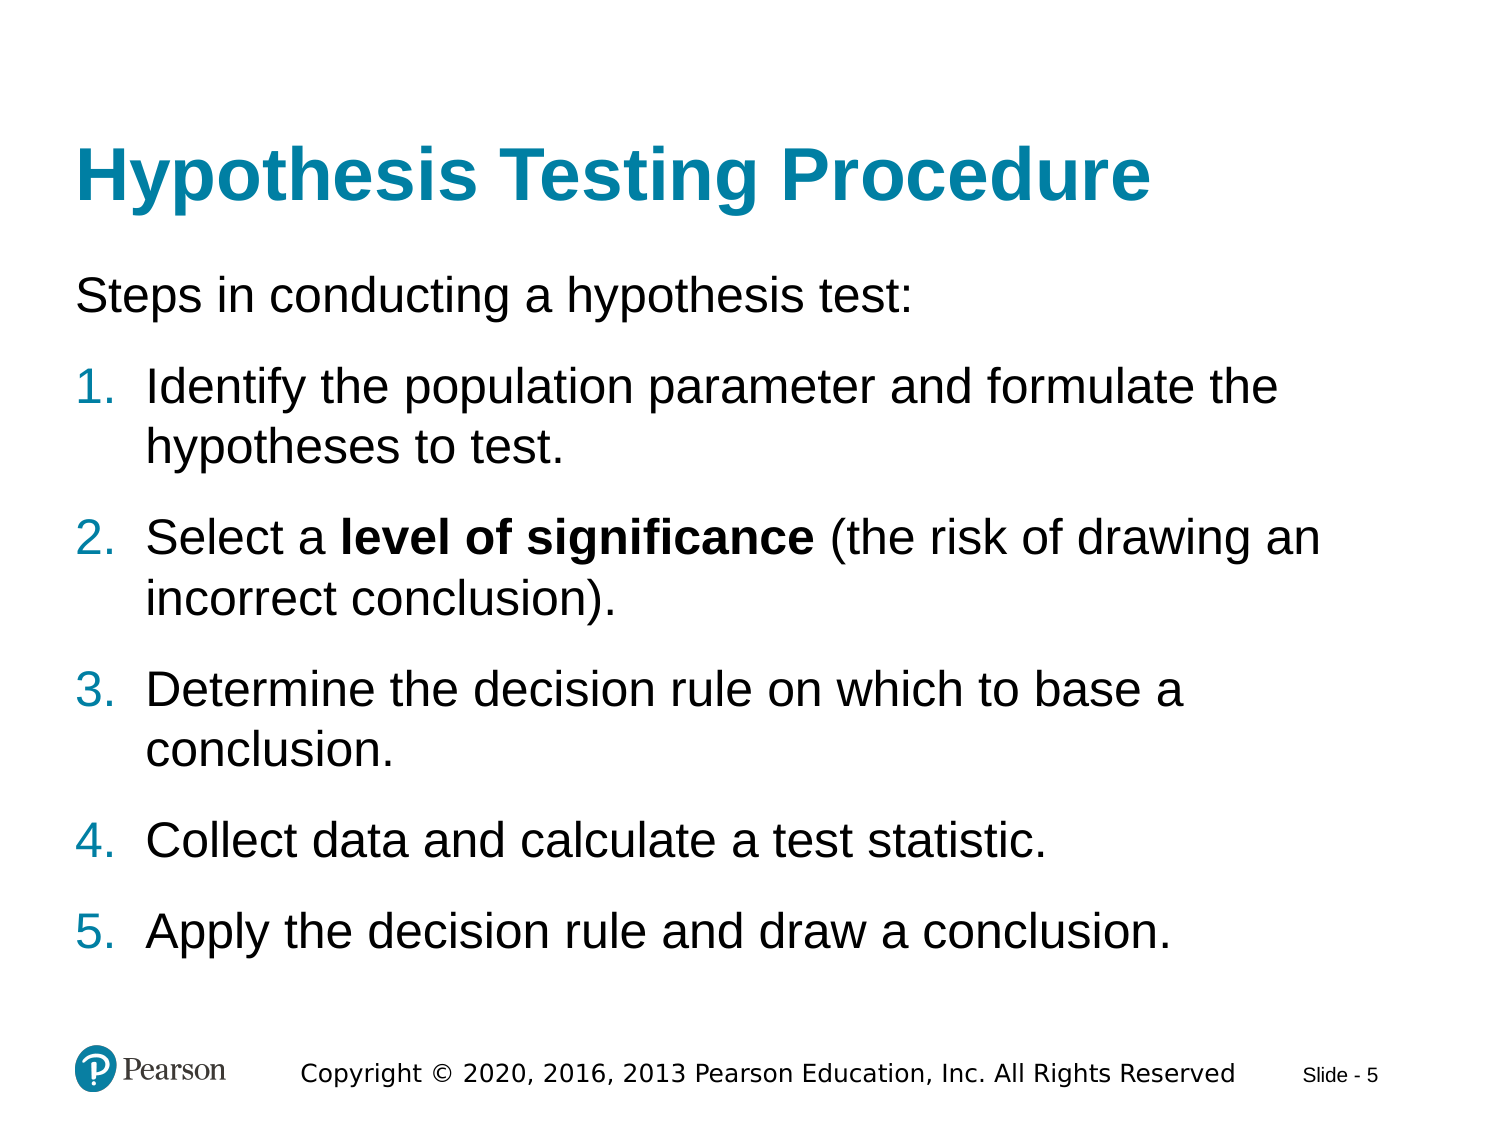

# Hypothesis Testing Procedure
Steps in conducting a hypothesis test:
Identify the population parameter and formulate the hypotheses to test.
Select a level of significance (the risk of drawing an incorrect conclusion).
Determine the decision rule on which to base a conclusion.
Collect data and calculate a test statistic.
Apply the decision rule and draw a conclusion.